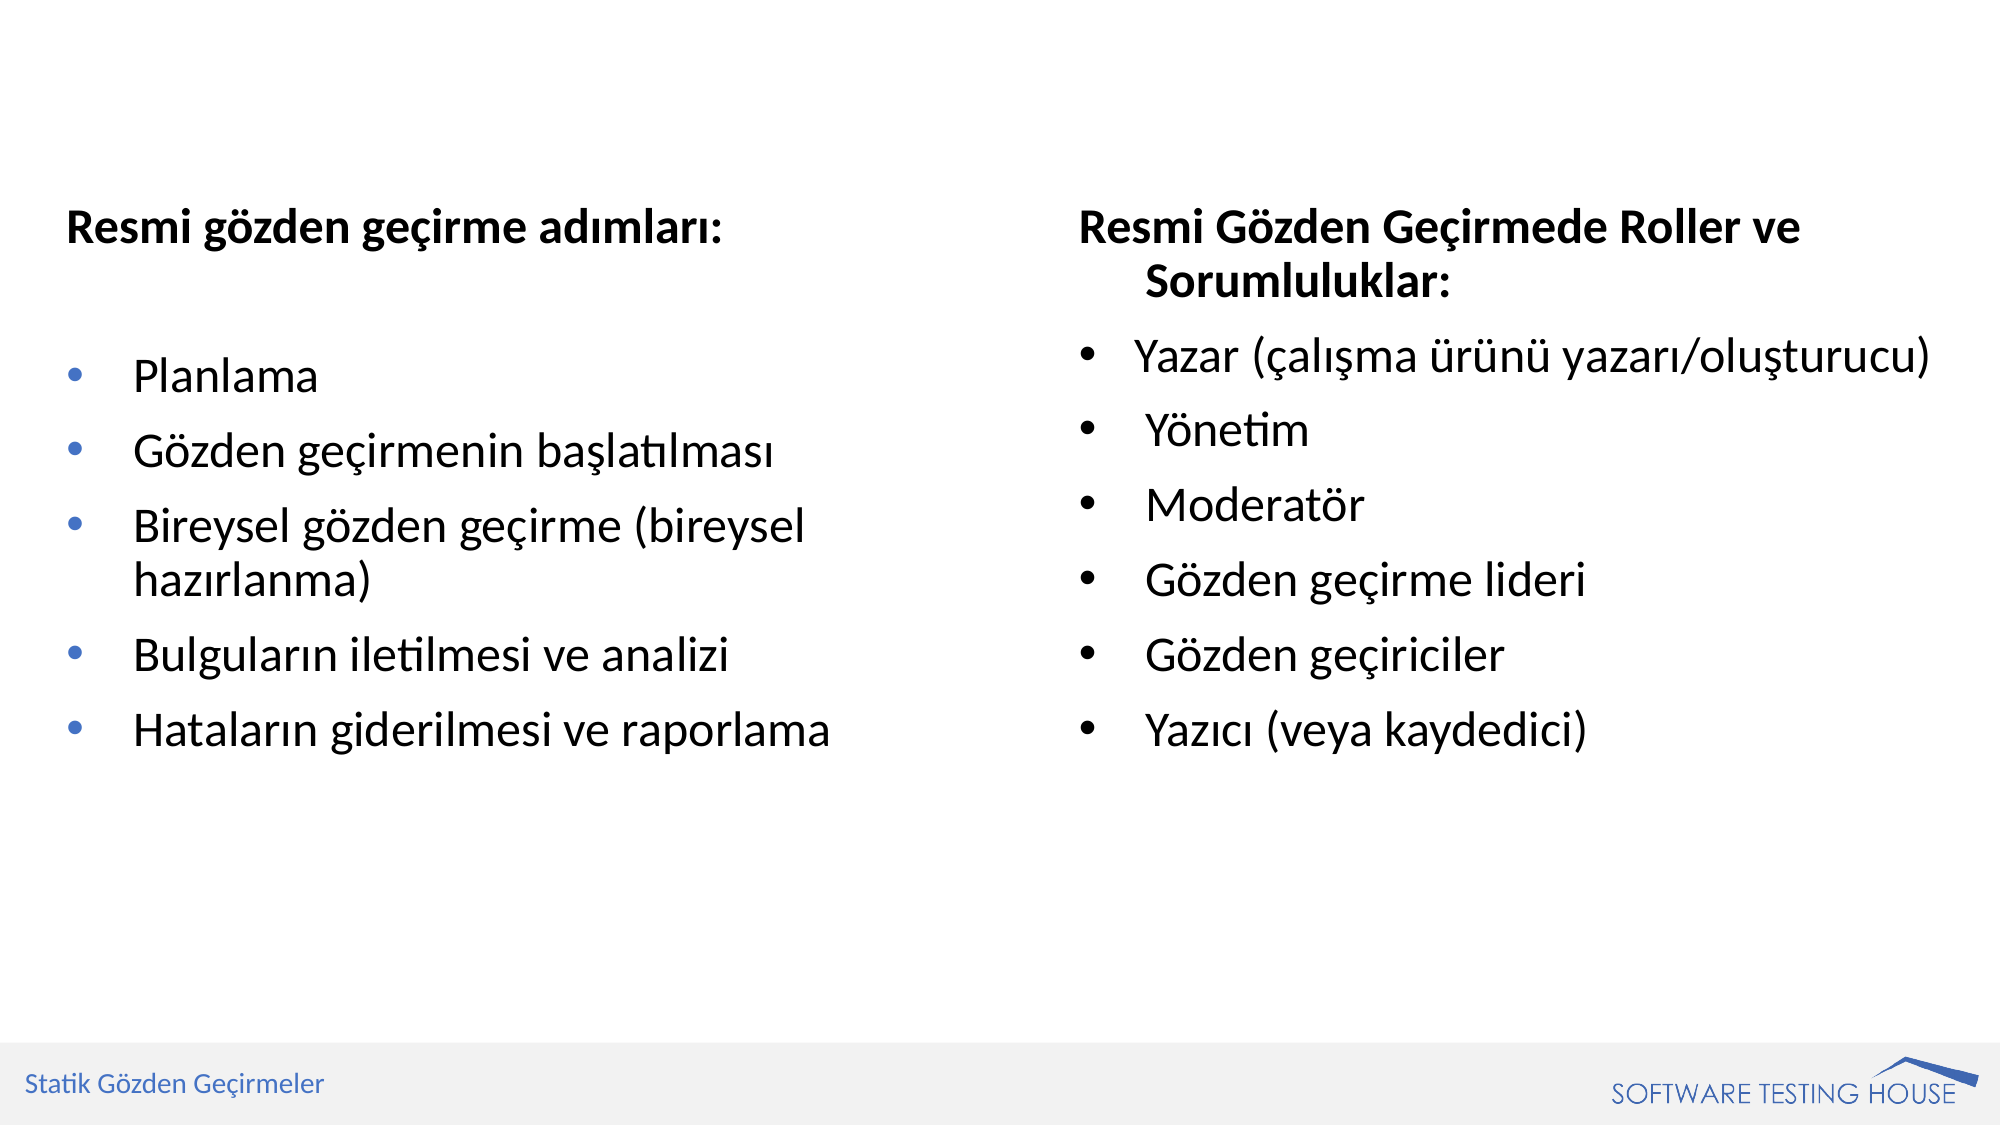

Resmi gözden geçirme adımları:

Planlama
Gözden geçirmenin başlatılması
Bireysel gözden geçirme (bireysel hazırlanma)
Bulguların iletilmesi ve analizi
Hataların giderilmesi ve raporlama
Resmi Gözden Geçirmede Roller ve Sorumluluklar:
Yazar (çalışma ürünü yazarı/oluşturucu)
Yönetim
Moderatör
Gözden geçirme lideri
Gözden geçiriciler
Yazıcı (veya kaydedici)
Statik Gözden Geçirmeler